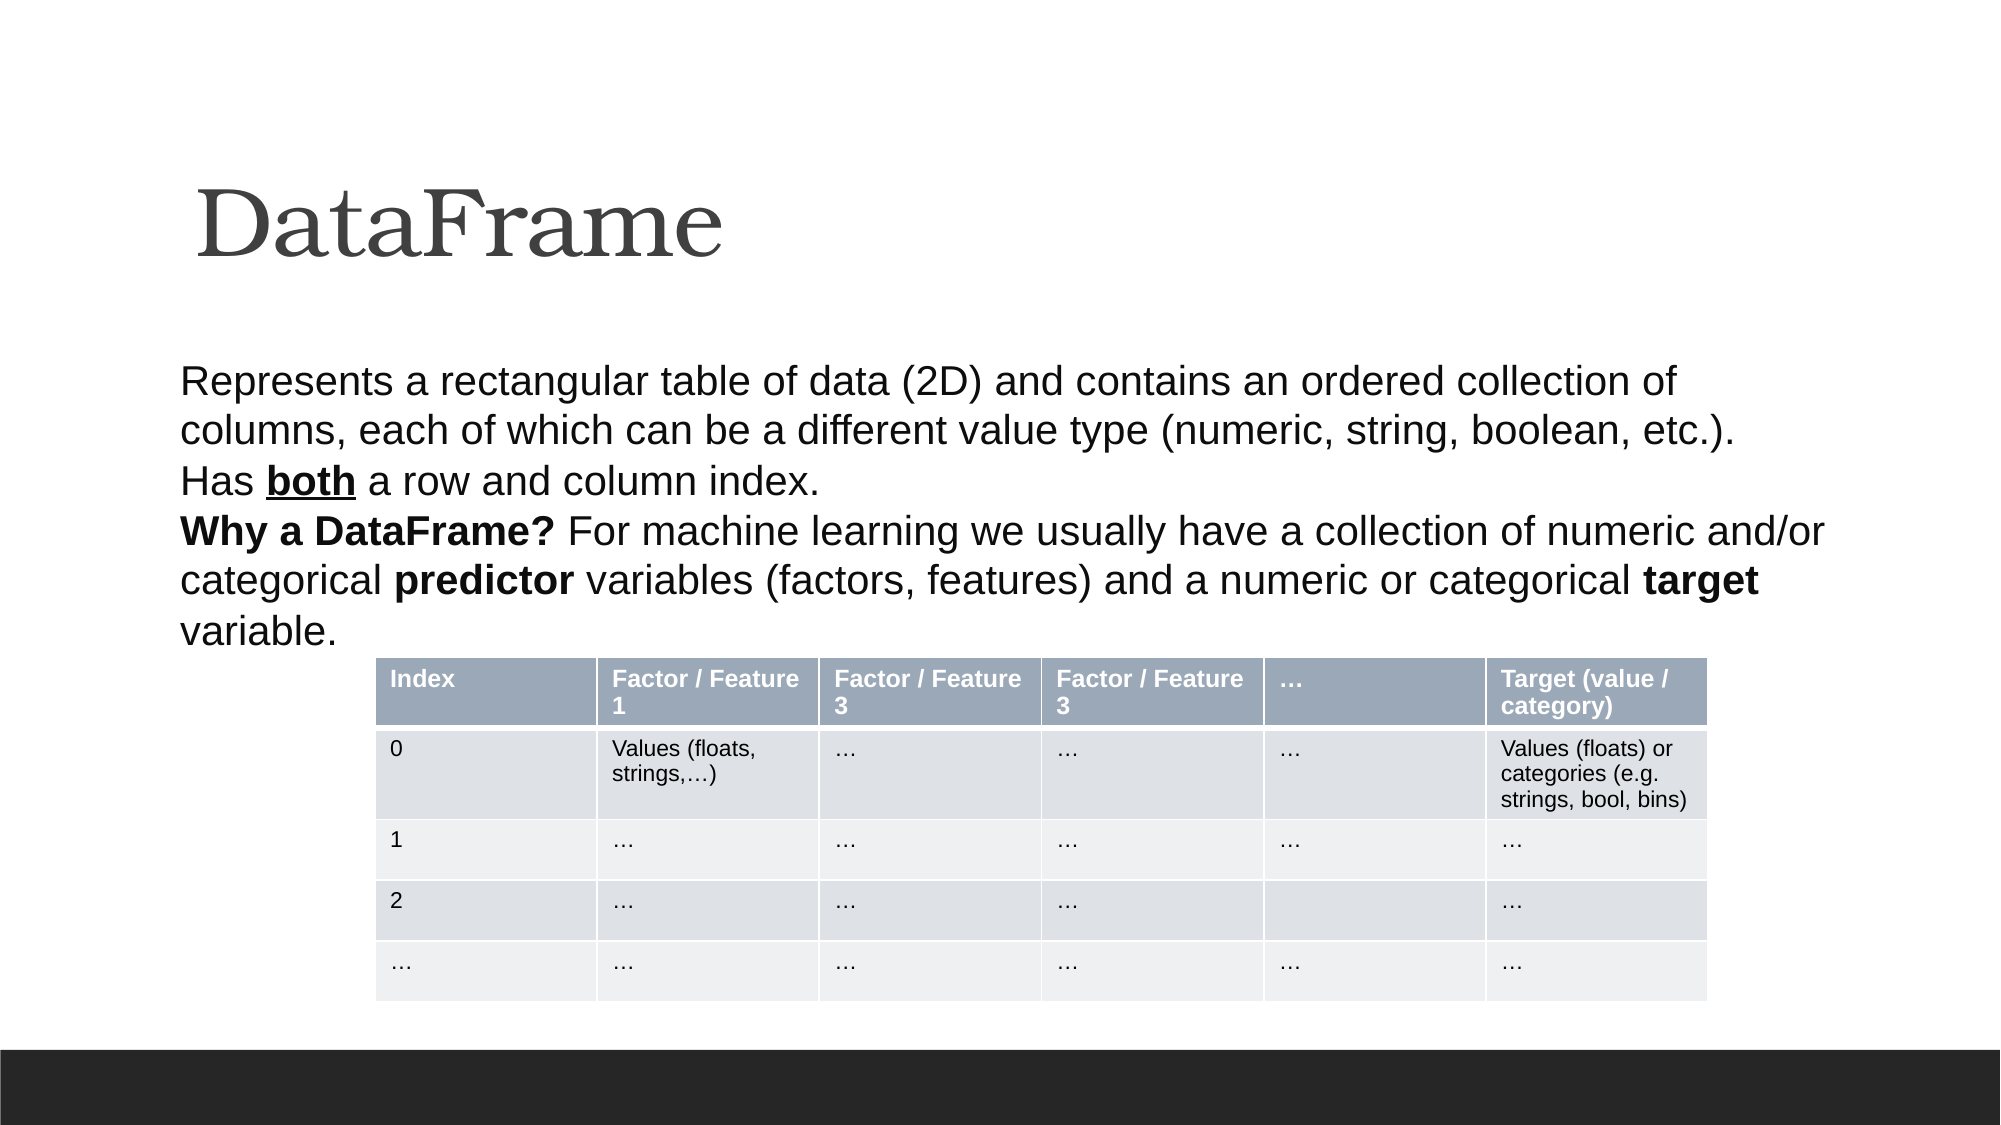

# DataFrame

Represents a rectangular table of data (2D) and contains an ordered collection of columns, each of which can be a different value type (numeric, string, boolean, etc.).
Has both a row and column index.
Why a DataFrame? For machine learning we usually have a collection of numeric and/or categorical predictor variables (factors, features) and a numeric or categorical target variable.

| Index | Factor / Feature 1 | Factor / Feature 3 | Factor / Feature 3 | … | Target (value / category) |
| --- | --- | --- | --- | --- | --- |
| 0 | Values (floats, strings,…) | … | … | … | Values (floats) or categories (e.g. strings, bool, bins) |
| 1 | … | … | … | … | … |
| 2 | … | … | … |  | … |
| … | … | … | … | … | … |